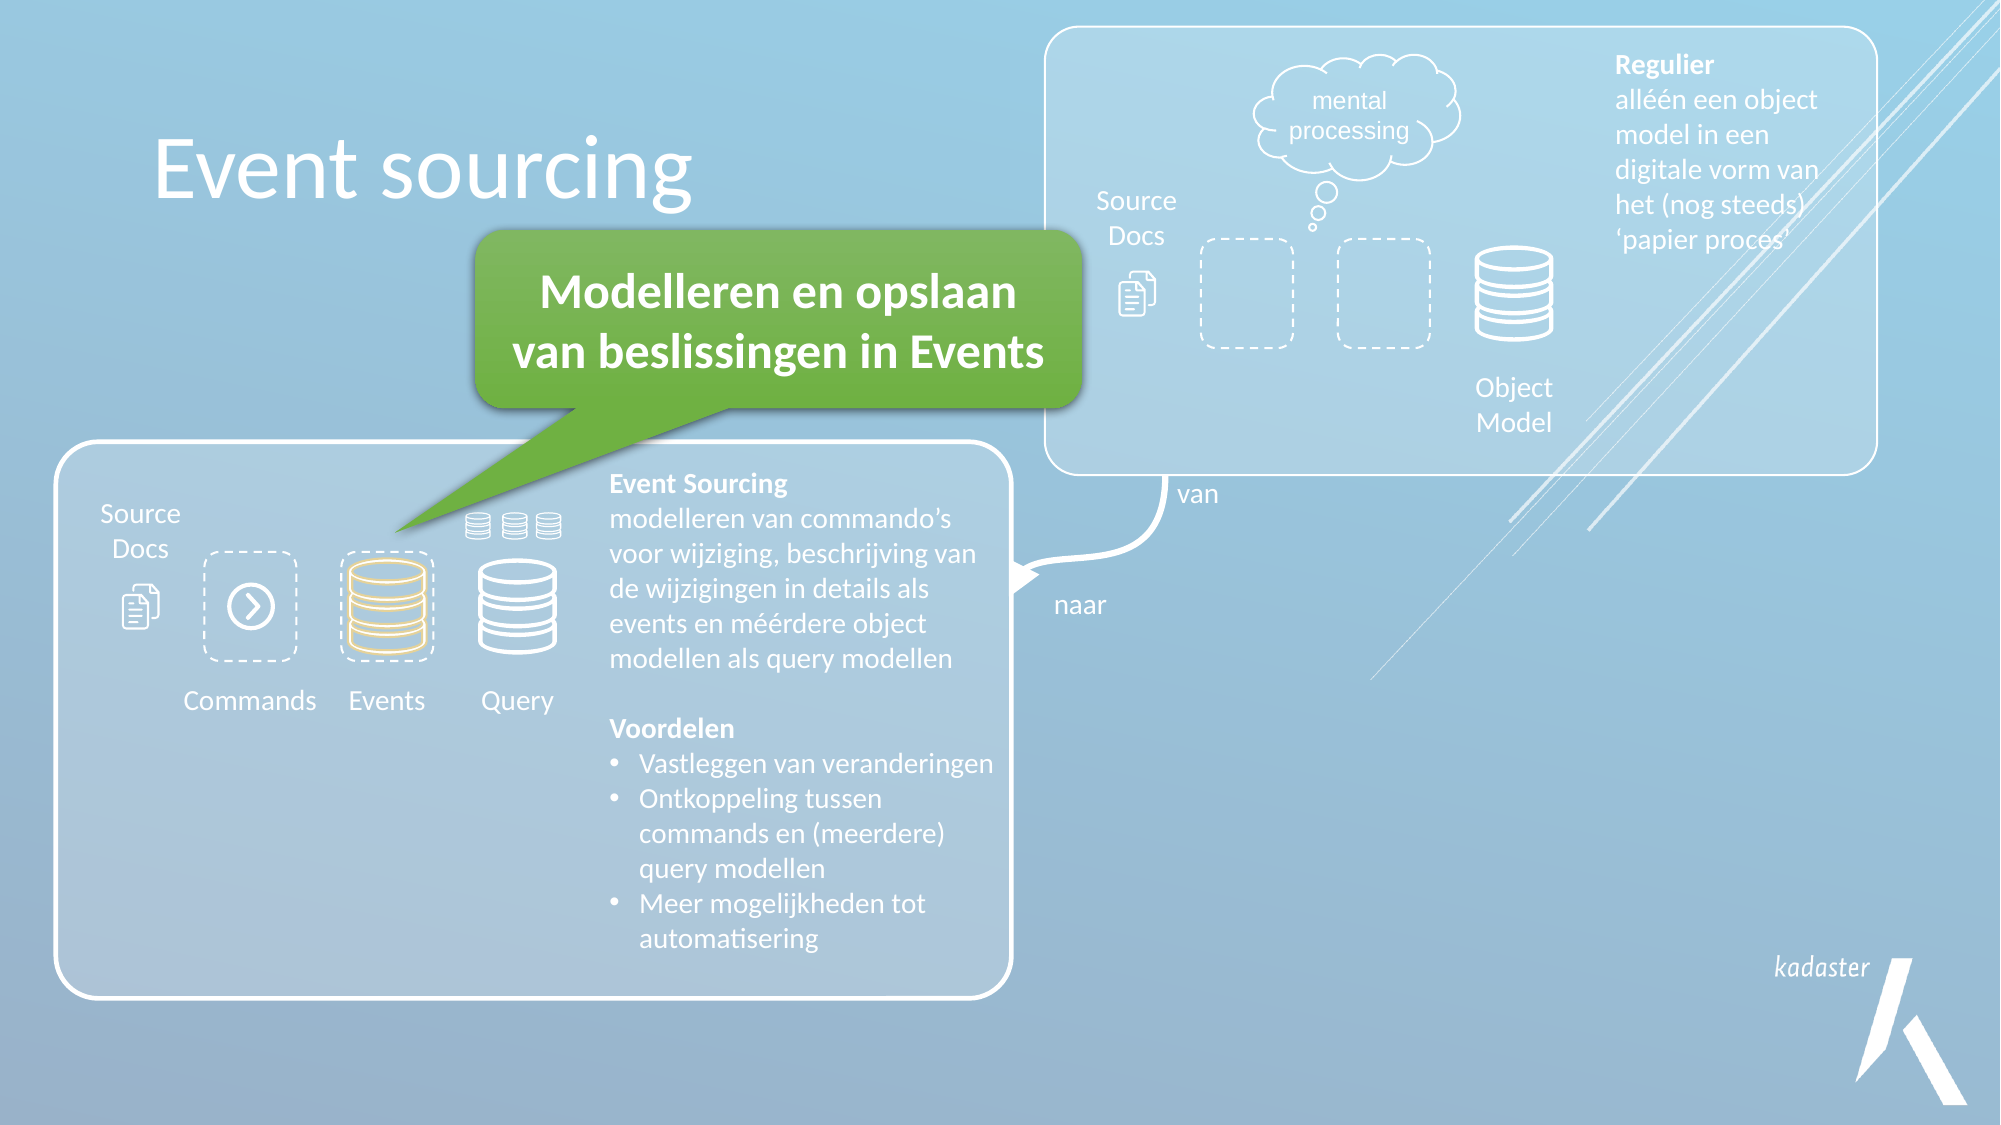

Regulier
alléén een object model in een digitale vorm van het (nog steeds) ‘papier proces’
mental processing
Source
Docs

Object
Model

# Event sourcing
Modelleren en opslaan van beslissingen in Events

Event Sourcing
modelleren van commando’s voor wijziging, beschrijving van de wijzigingen in details als events en méérdere object modellen als query modellen

Voordelen
Vastleggen van veranderingen
Ontkoppeling tussen commands en (meerdere) query modellen
Meer mogelijkheden tot automatisering
Source
Docs

Commands
Events
Query
van
naar